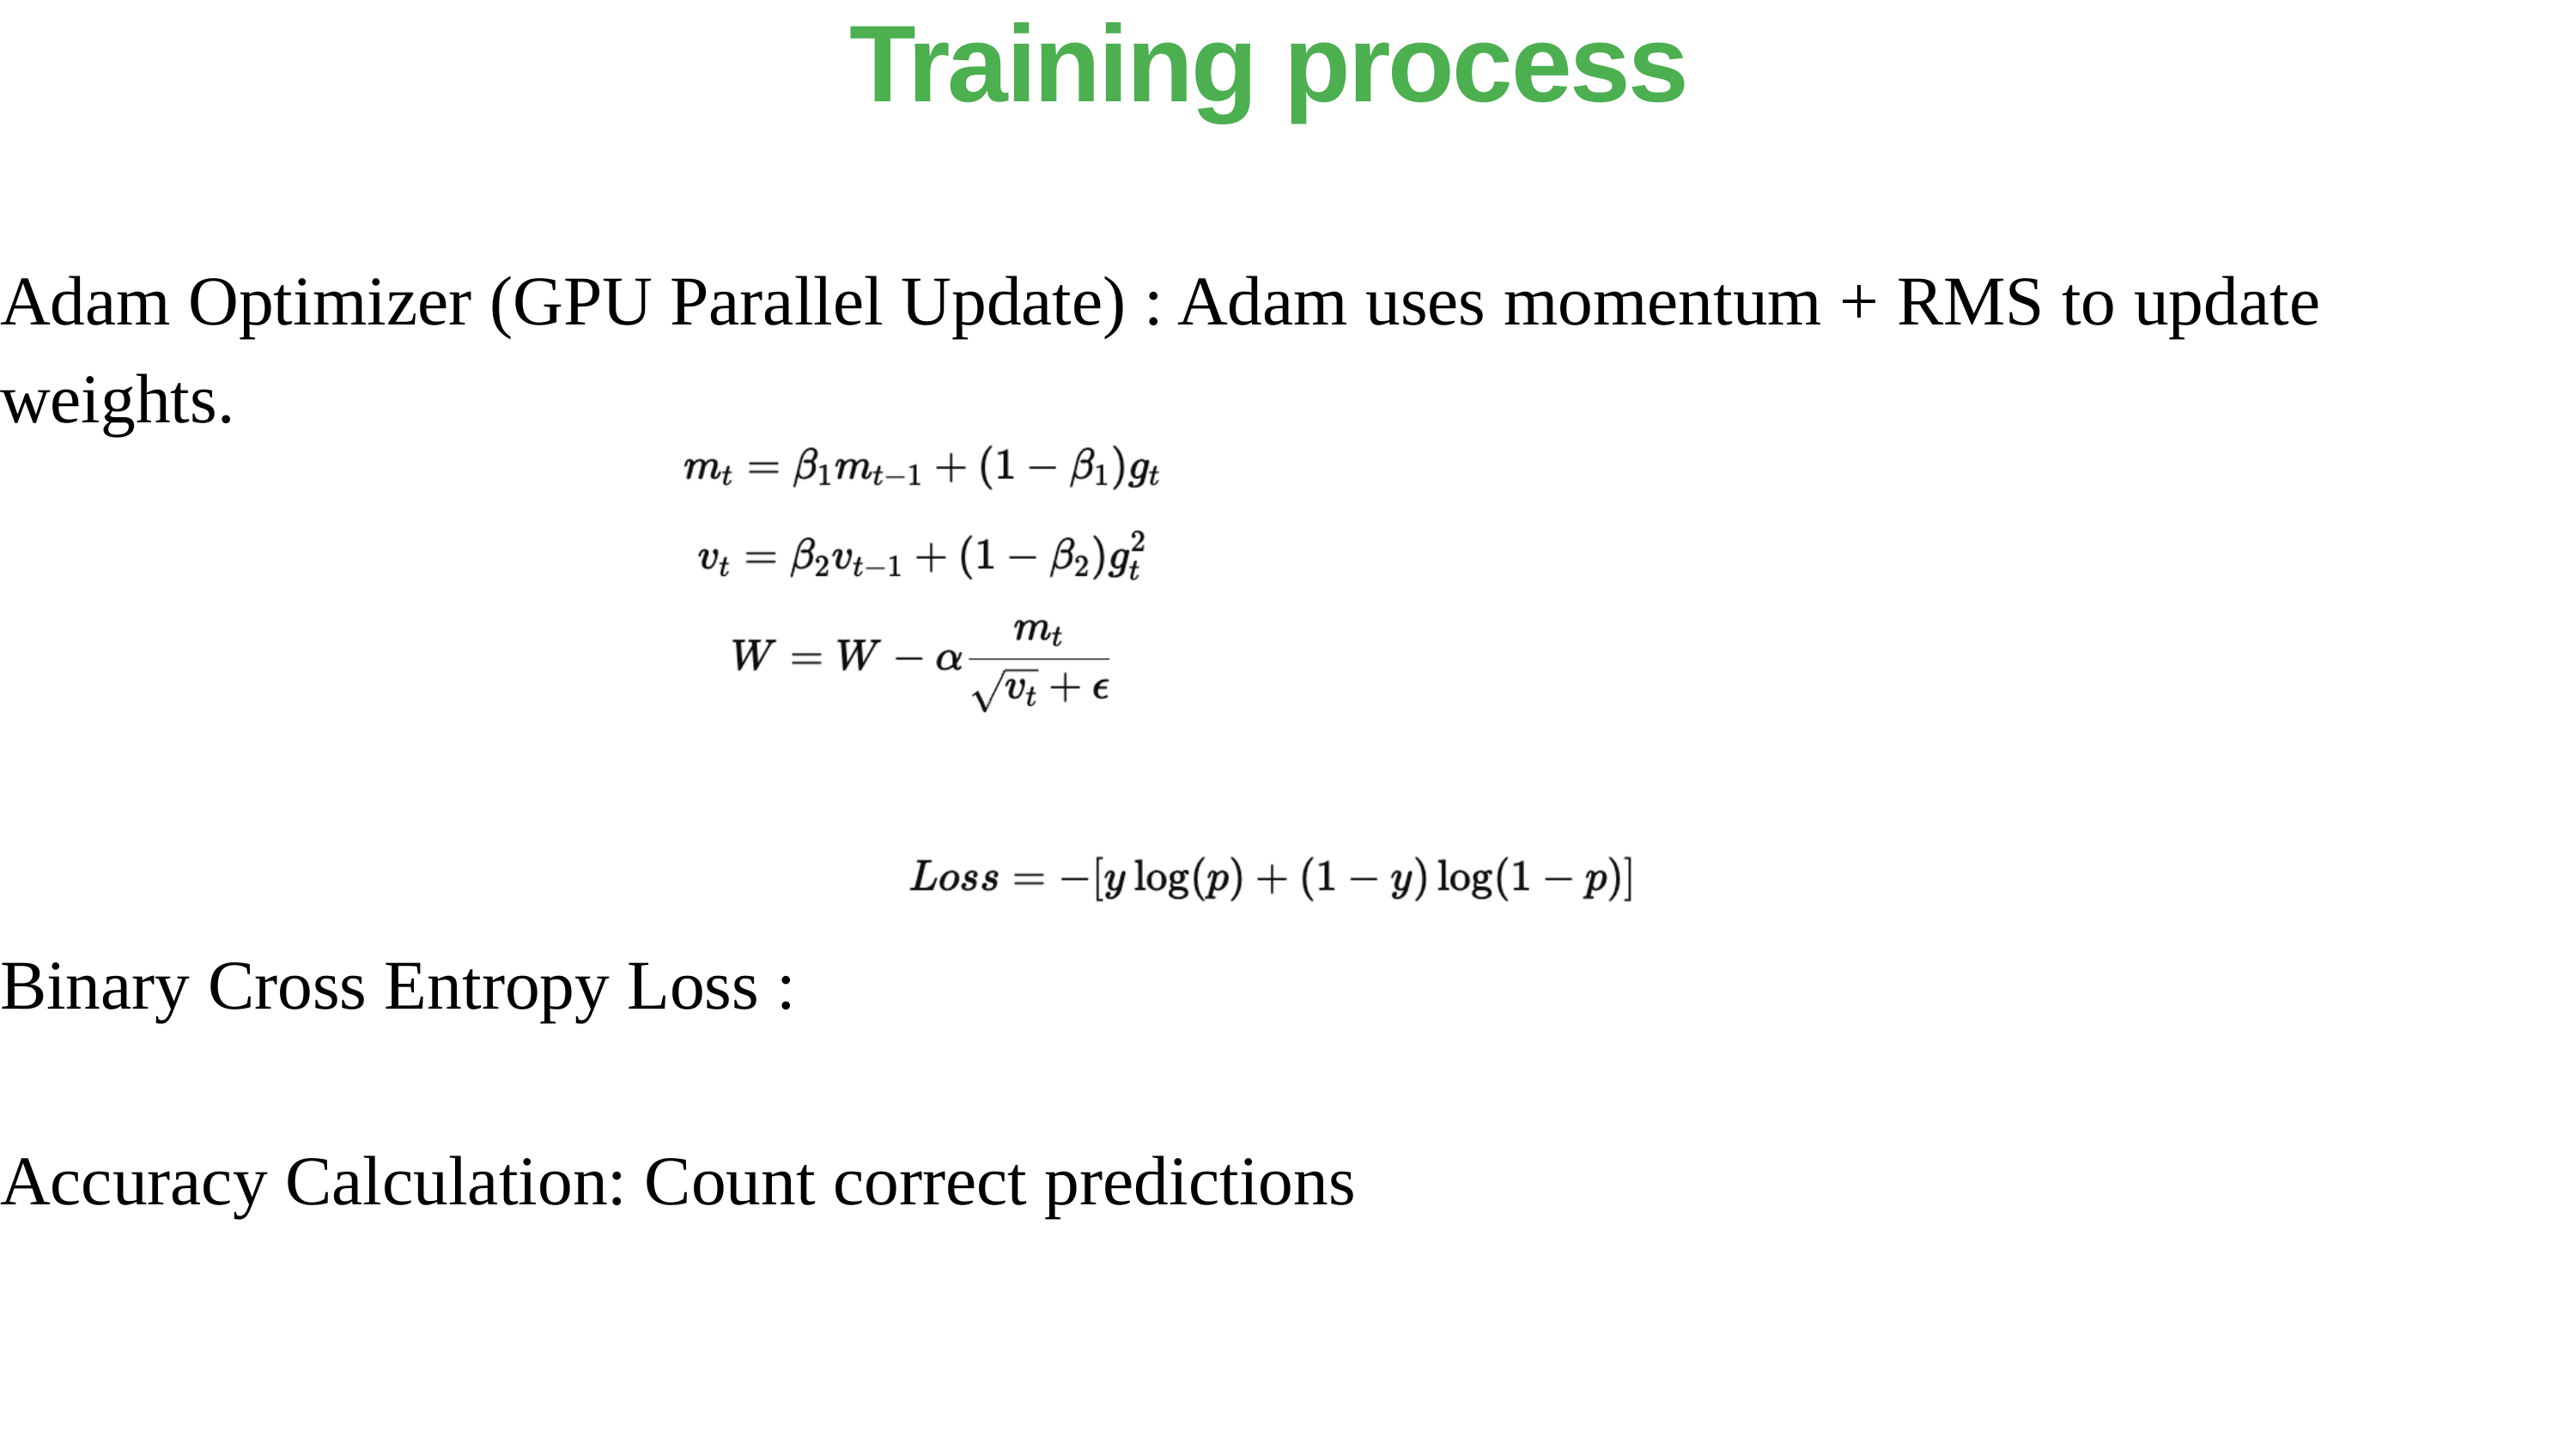

Training process
Adam Optimizer (GPU Parallel Update) : Adam uses momentum + RMS to update weights.

Binary Cross Entropy Loss :

Accuracy Calculation: Count correct predictions

Accuracy Calculation